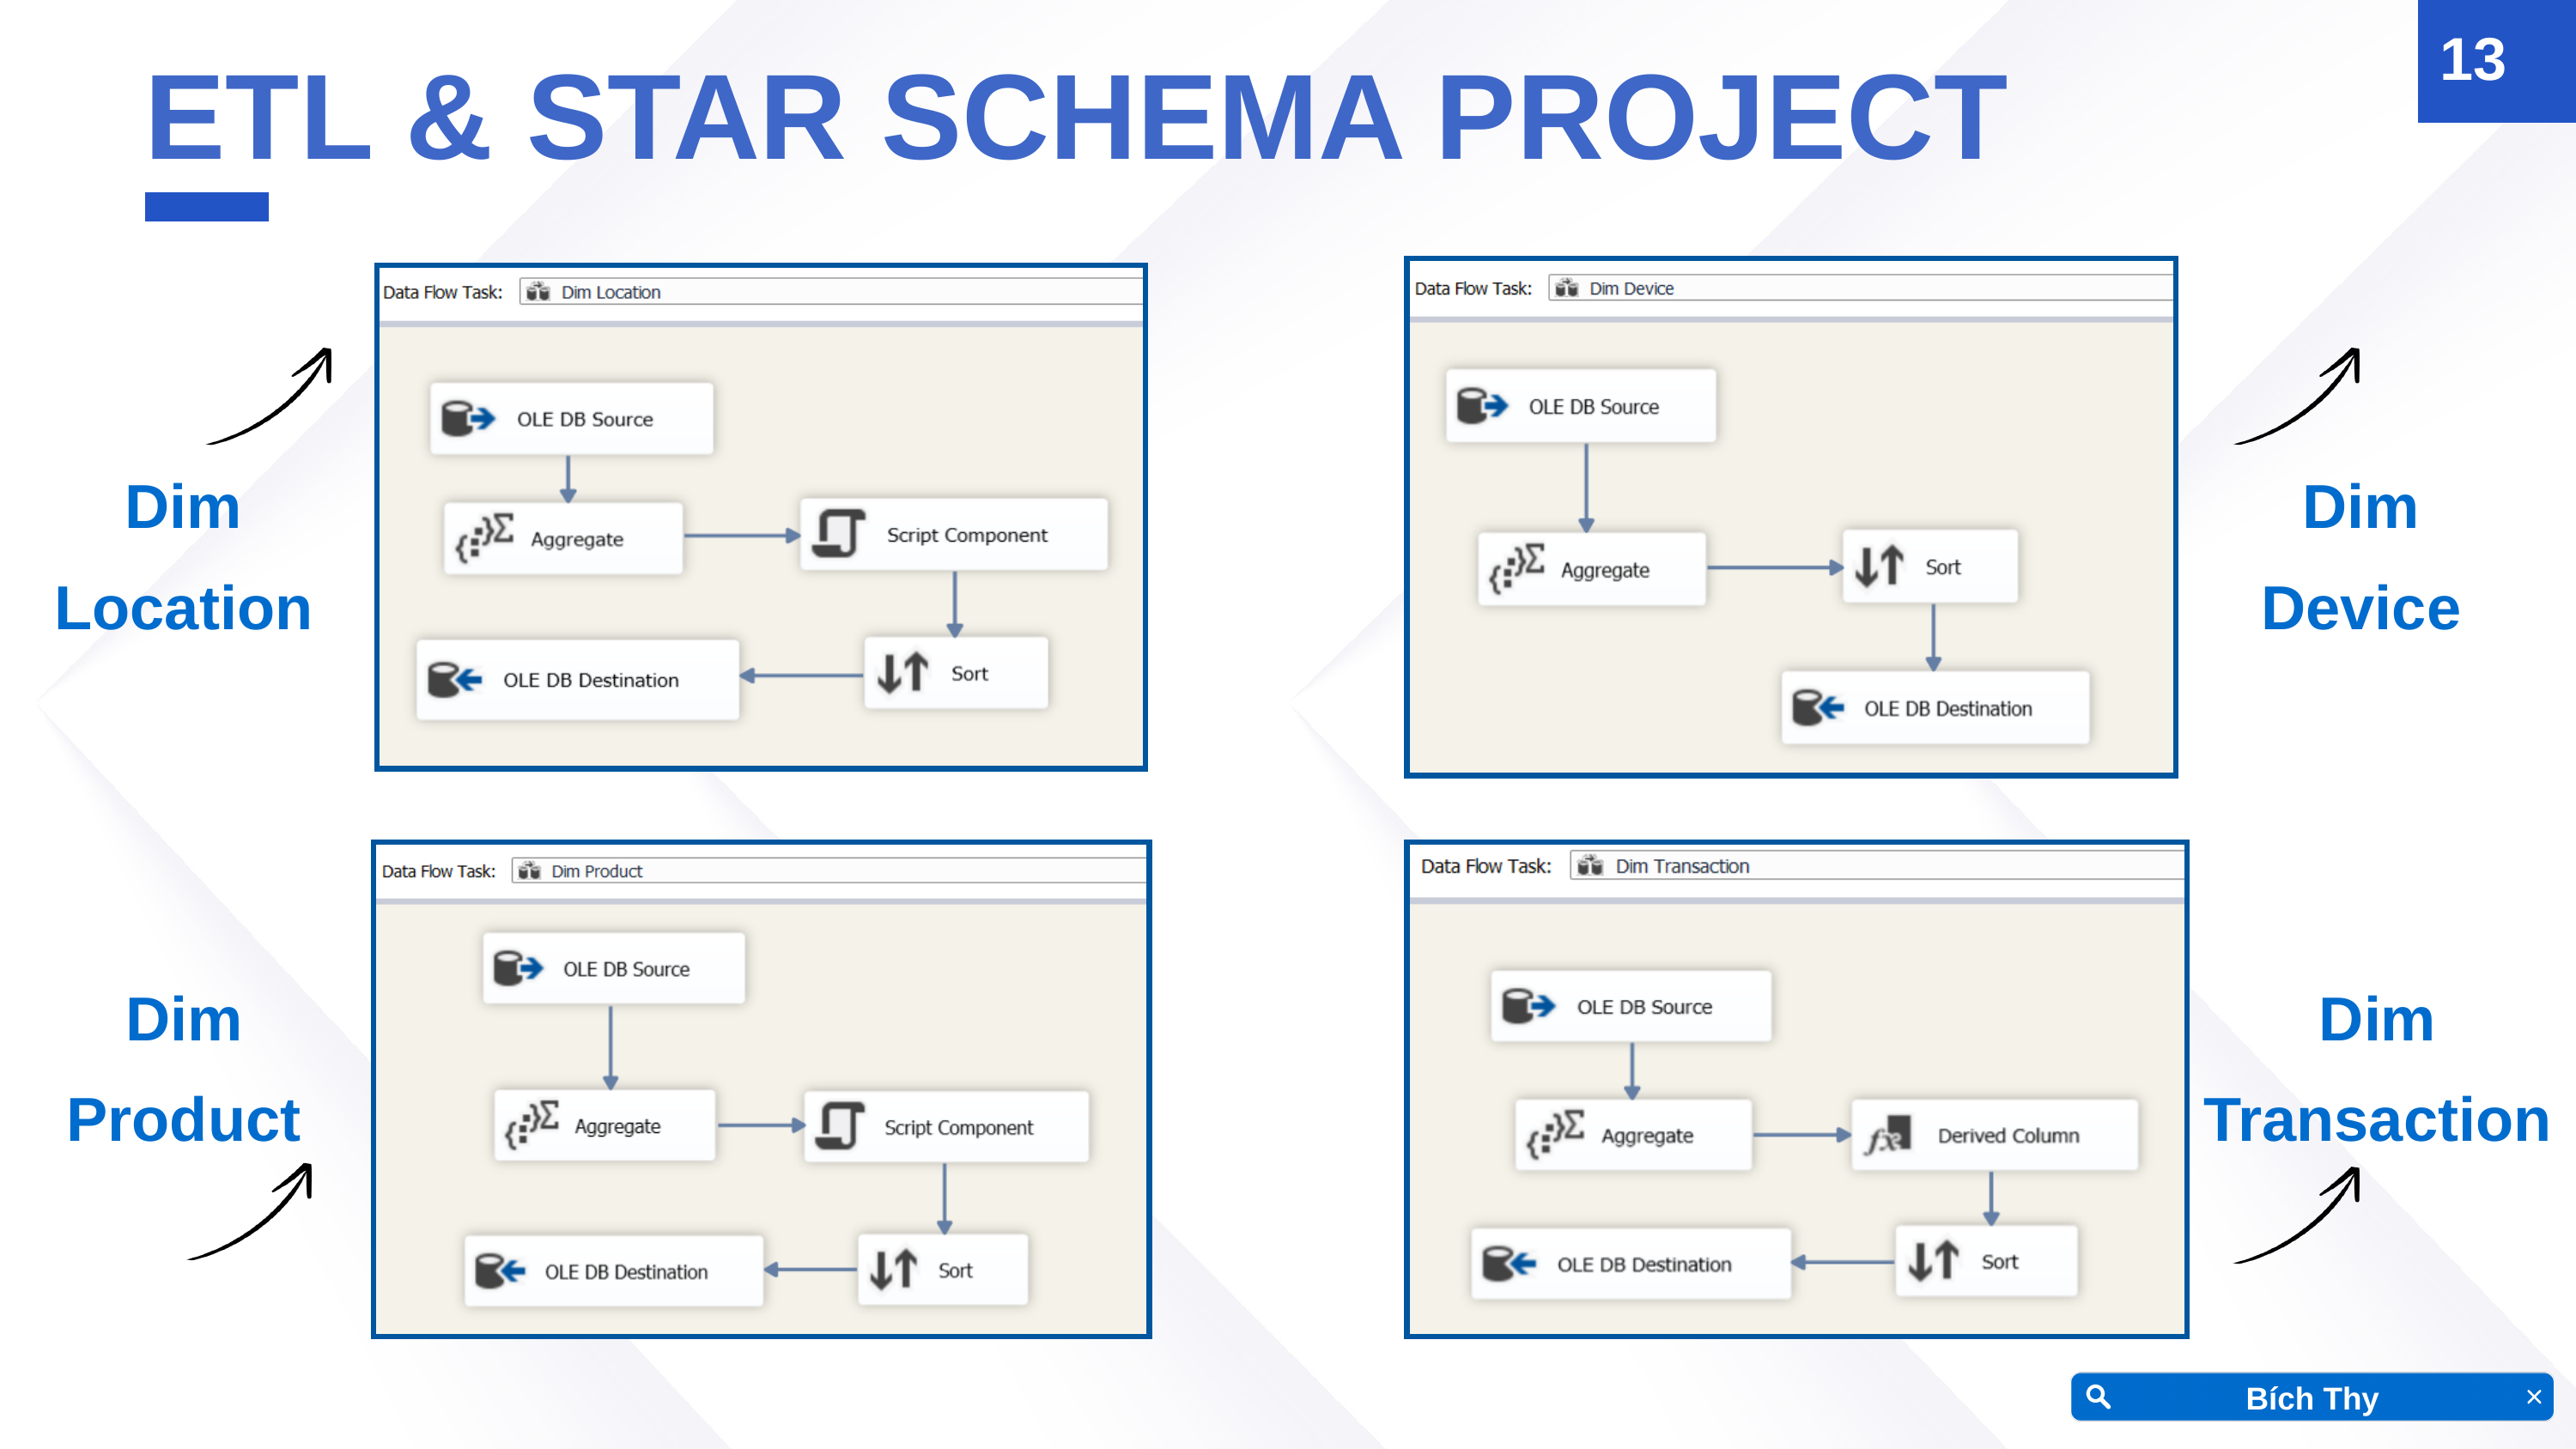

13
ETL & STAR SCHEMA PROJECT

Dim Location
Dim Device

Dim Product
Dim Transaction

Bích Thy